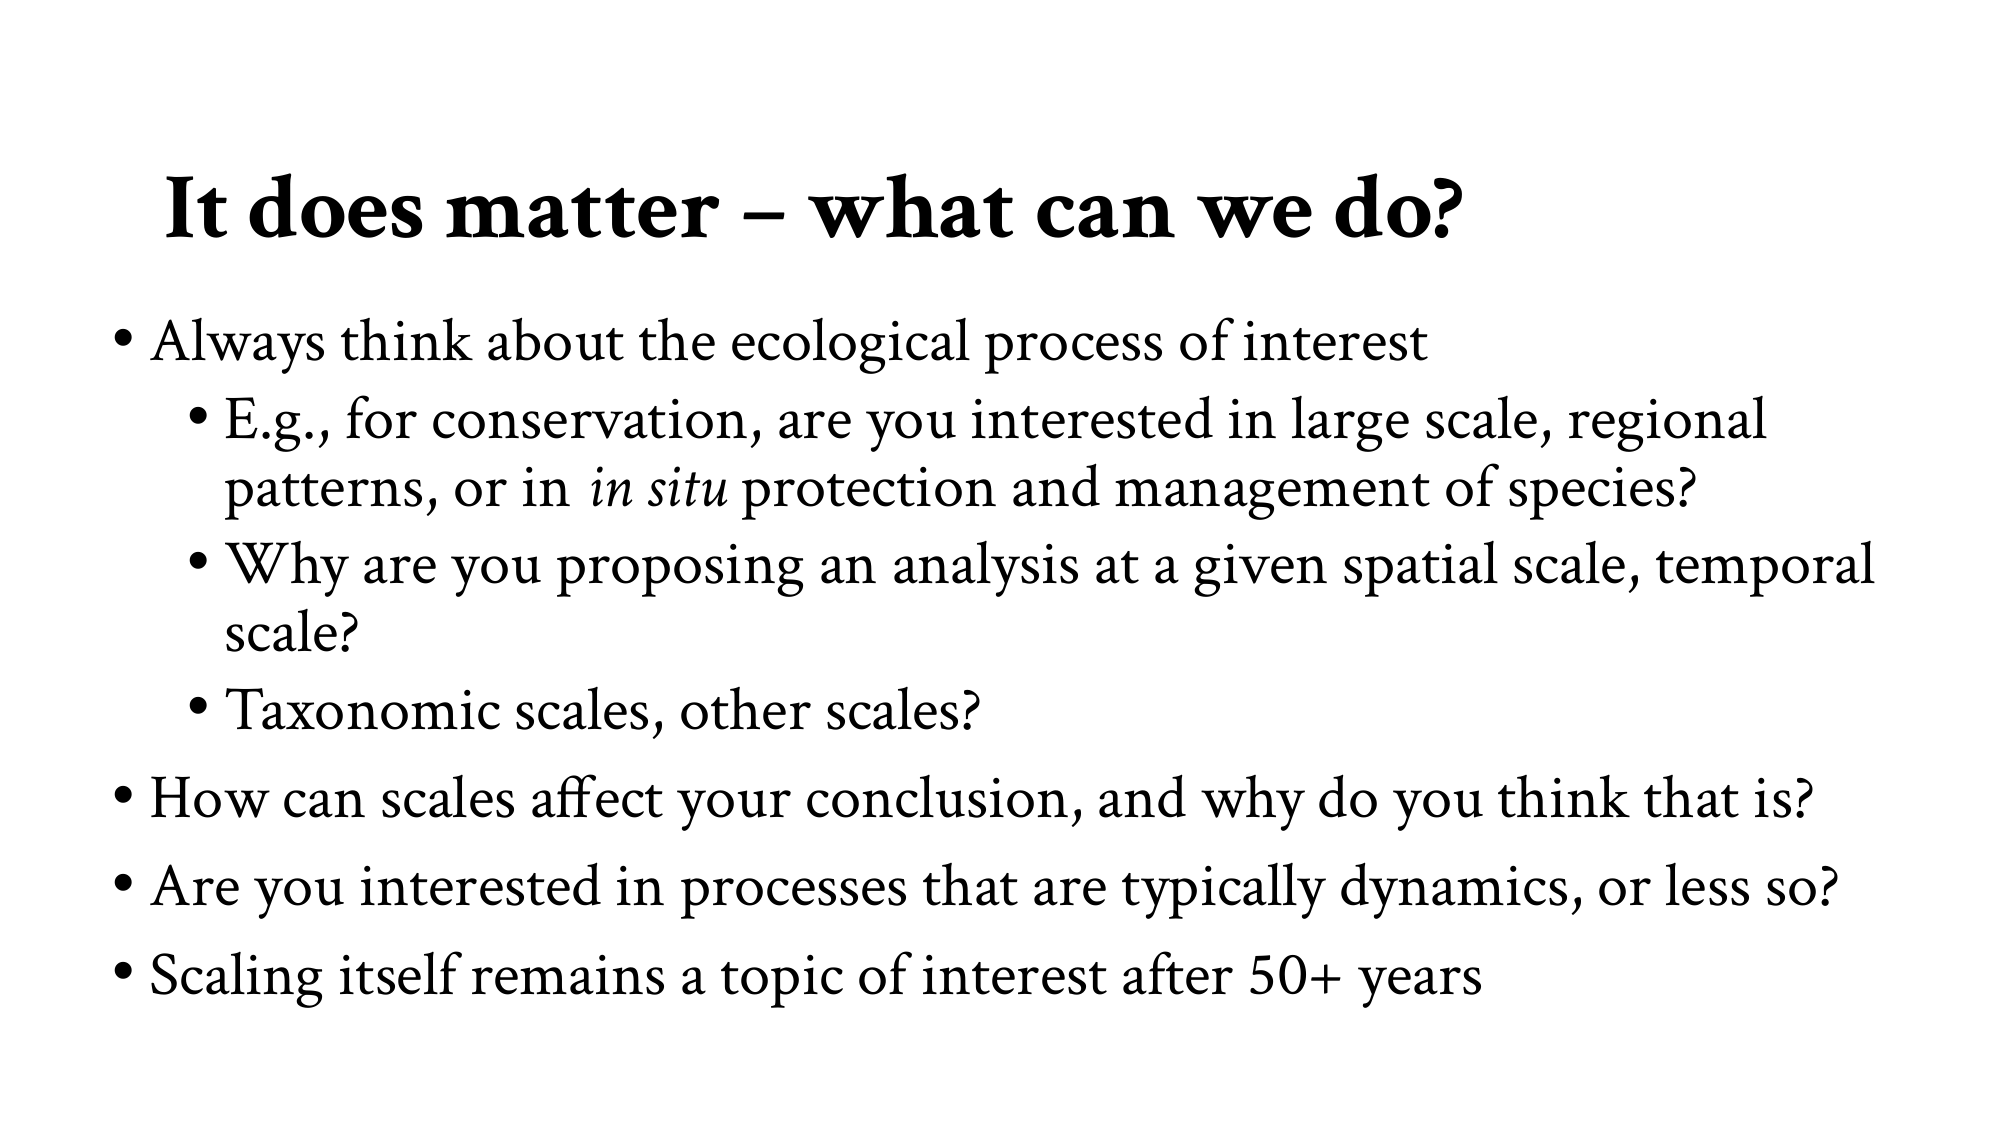

It does matter – what can we do?
Always think about the ecological process of interest
E.g., for conservation, are you interested in large scale, regional patterns, or in in situ protection and management of species?
Why are you proposing an analysis at a given spatial scale, temporal scale?
Taxonomic scales, other scales?
How can scales affect your conclusion, and why do you think that is?
Are you interested in processes that are typically dynamics, or less so?
Scaling itself remains a topic of interest after 50+ years